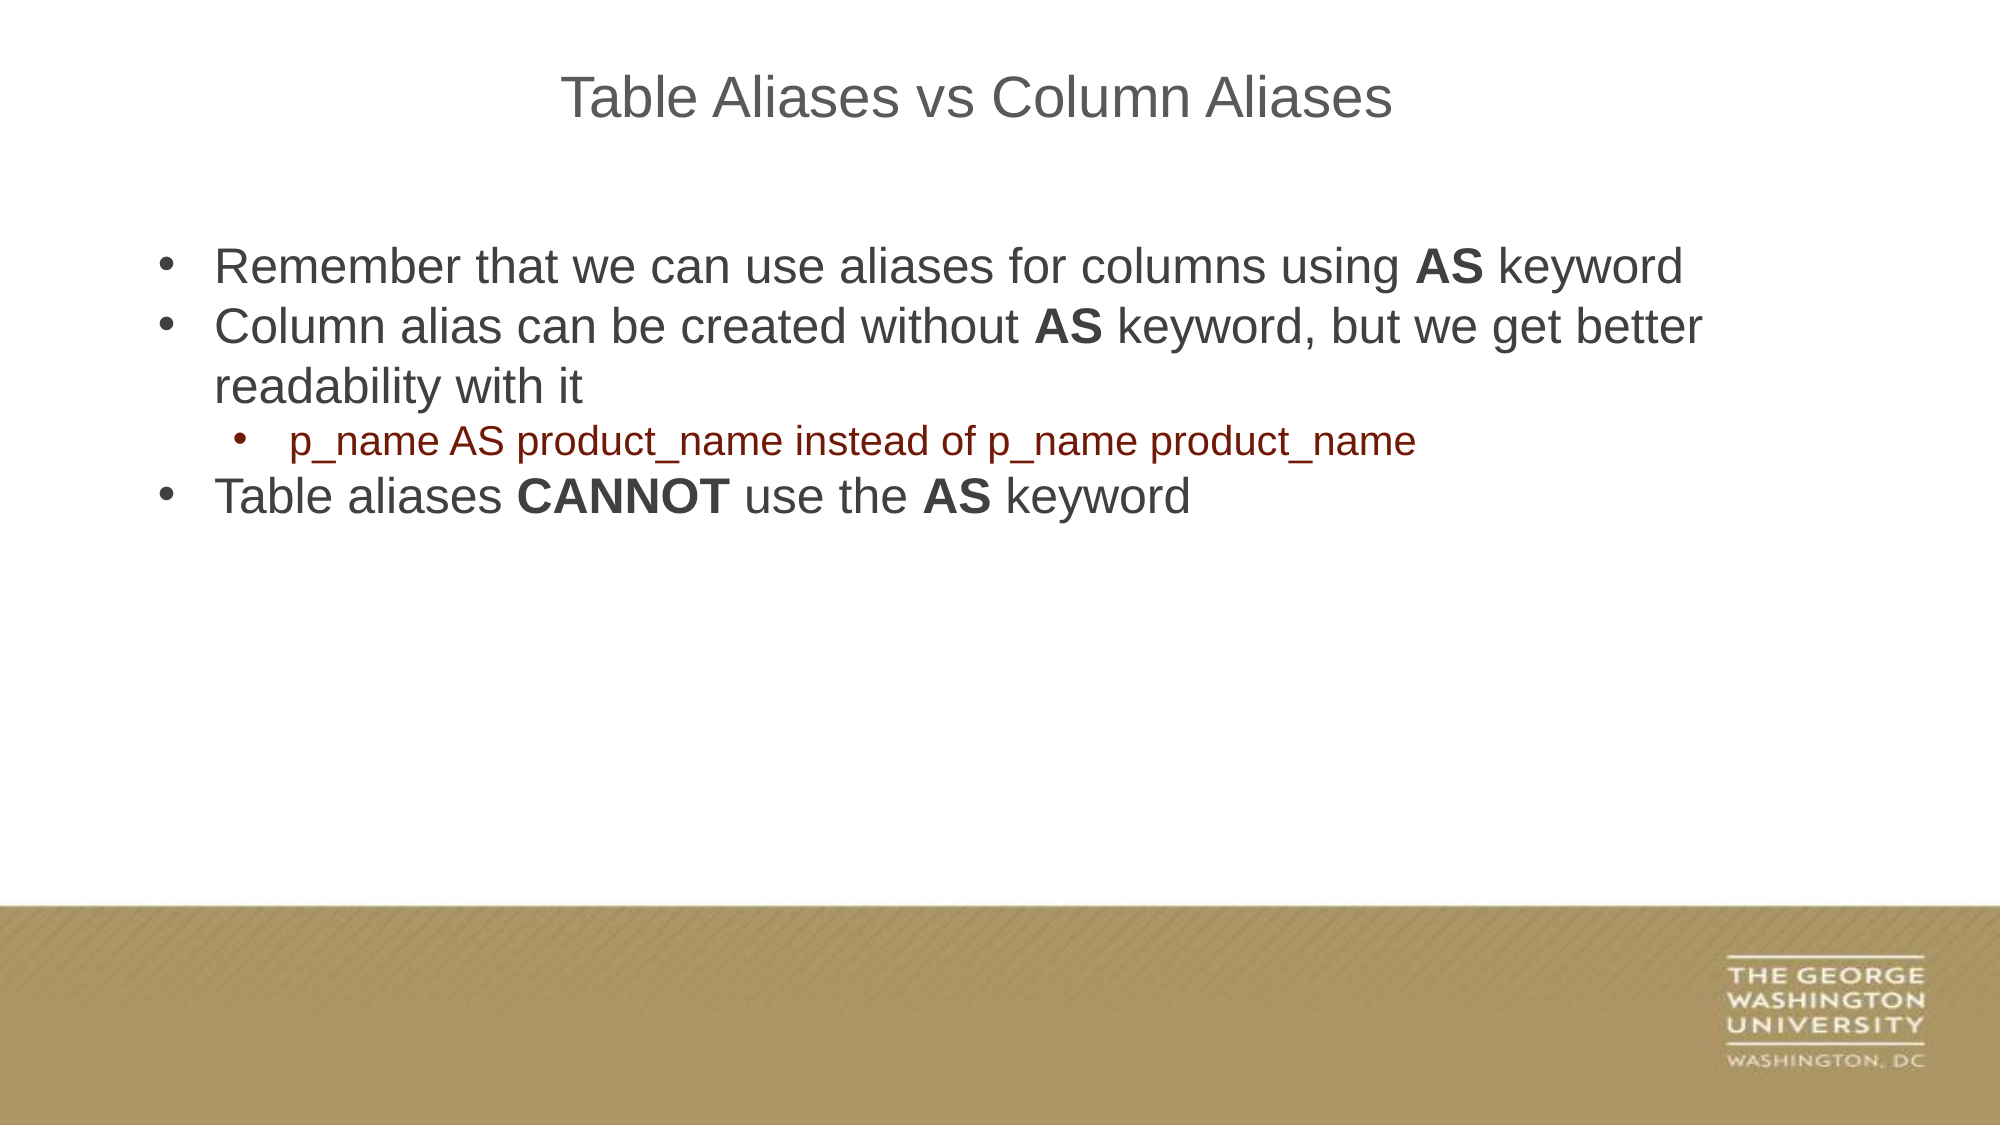

Table Aliases vs Column Aliases
Remember that we can use aliases for columns using AS keyword
Column alias can be created without AS keyword, but we get better readability with it
p_name AS product_name instead of p_name product_name
Table aliases CANNOT use the AS keyword